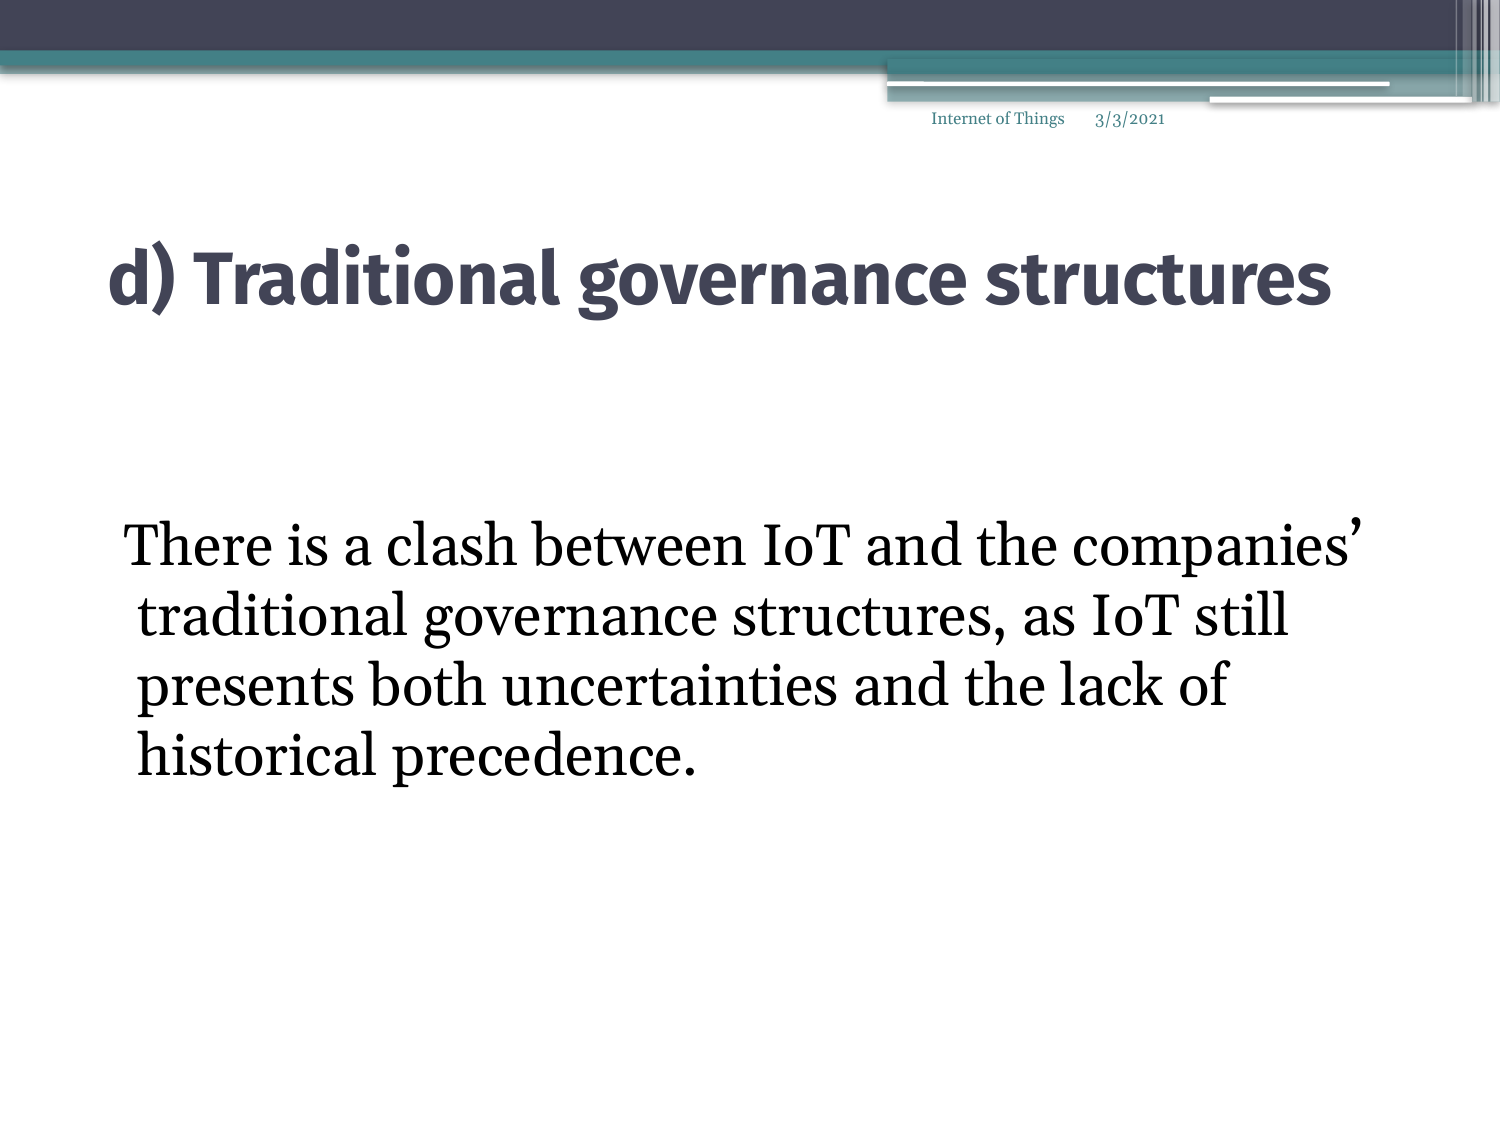

Internet of Things
3/3/2021
# d) Traditional governance structures
  There is a clash between IoT and the companies’ traditional governance structures, as IoT still presents both uncertainties and the lack of historical precedence.